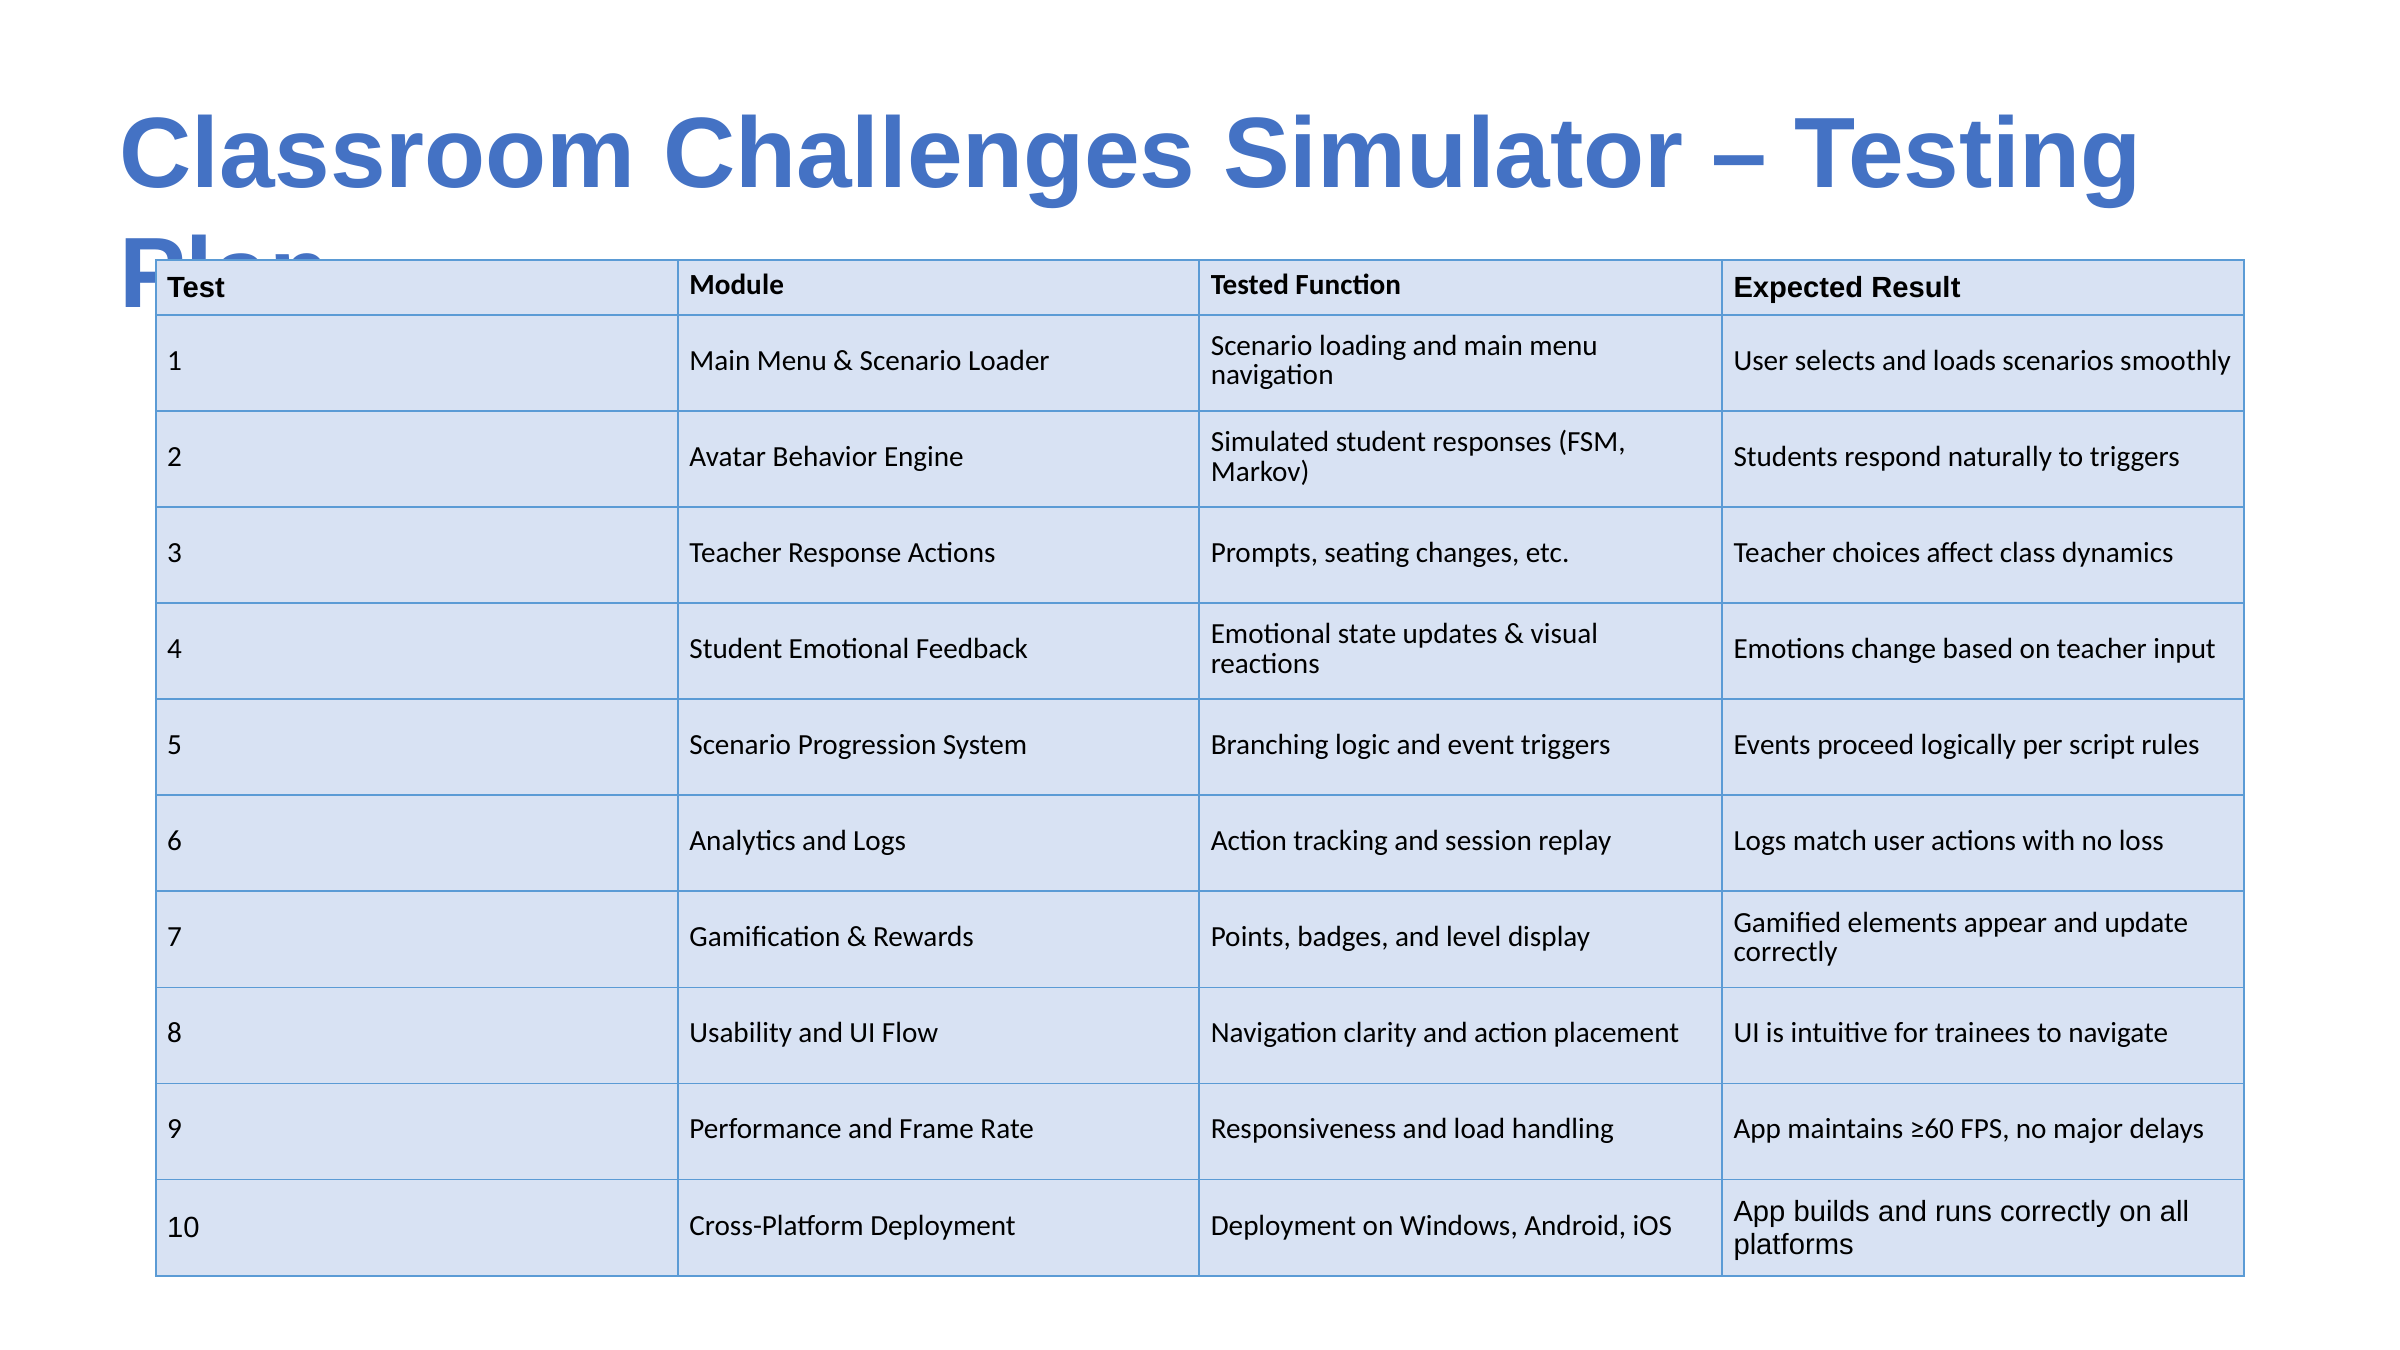

Classroom Challenges Simulator – Testing Plan
| Test | Module | Tested Function | Expected Result |
| --- | --- | --- | --- |
| 1 | Main Menu & Scenario Loader | Scenario loading and main menu navigation | User selects and loads scenarios smoothly |
| 2 | Avatar Behavior Engine | Simulated student responses (FSM, Markov) | Students respond naturally to triggers |
| 3 | Teacher Response Actions | Prompts, seating changes, etc. | Teacher choices affect class dynamics |
| 4 | Student Emotional Feedback | Emotional state updates & visual reactions | Emotions change based on teacher input |
| 5 | Scenario Progression System | Branching logic and event triggers | Events proceed logically per script rules |
| 6 | Analytics and Logs | Action tracking and session replay | Logs match user actions with no loss |
| 7 | Gamification & Rewards | Points, badges, and level display | Gamified elements appear and update correctly |
| 8 | Usability and UI Flow | Navigation clarity and action placement | UI is intuitive for trainees to navigate |
| 9 | Performance and Frame Rate | Responsiveness and load handling | App maintains ≥60 FPS, no major delays |
| 10 | Cross-Platform Deployment | Deployment on Windows, Android, iOS | App builds and runs correctly on all platforms |